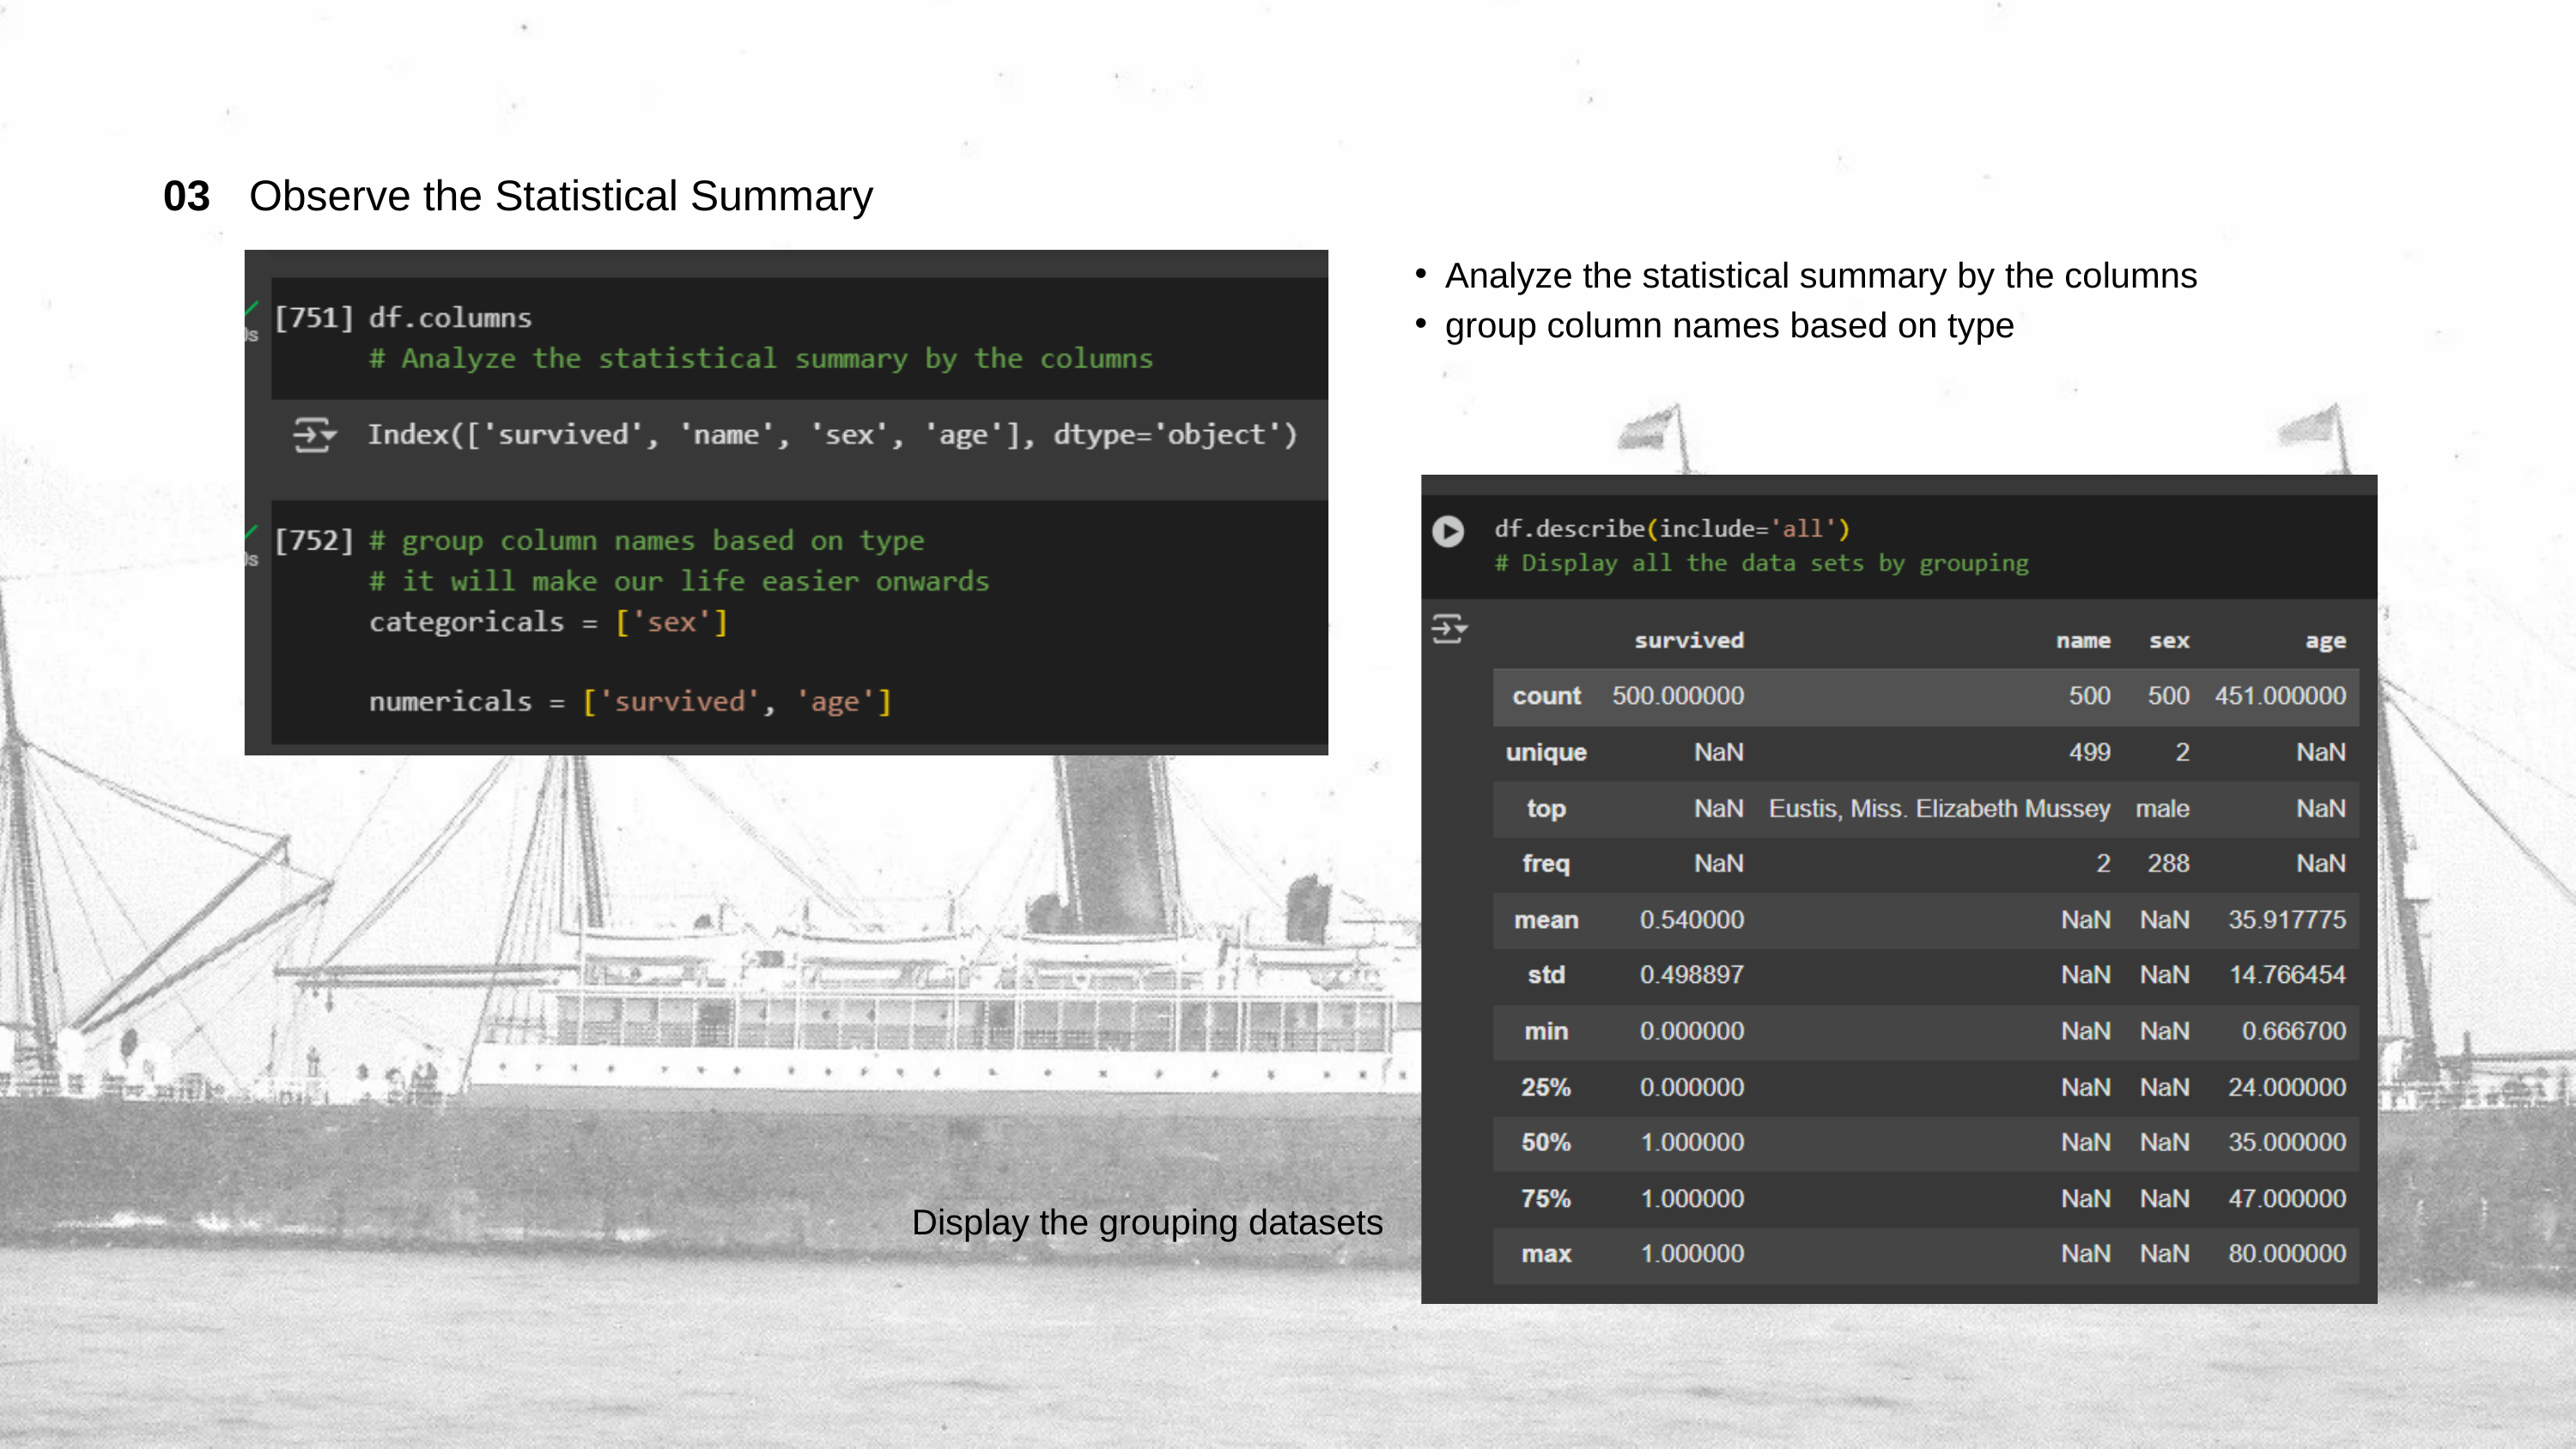

03
Observe the Statistical Summary
Analyze the statistical summary by the columns
group column names based on type

Display the grouping datasets